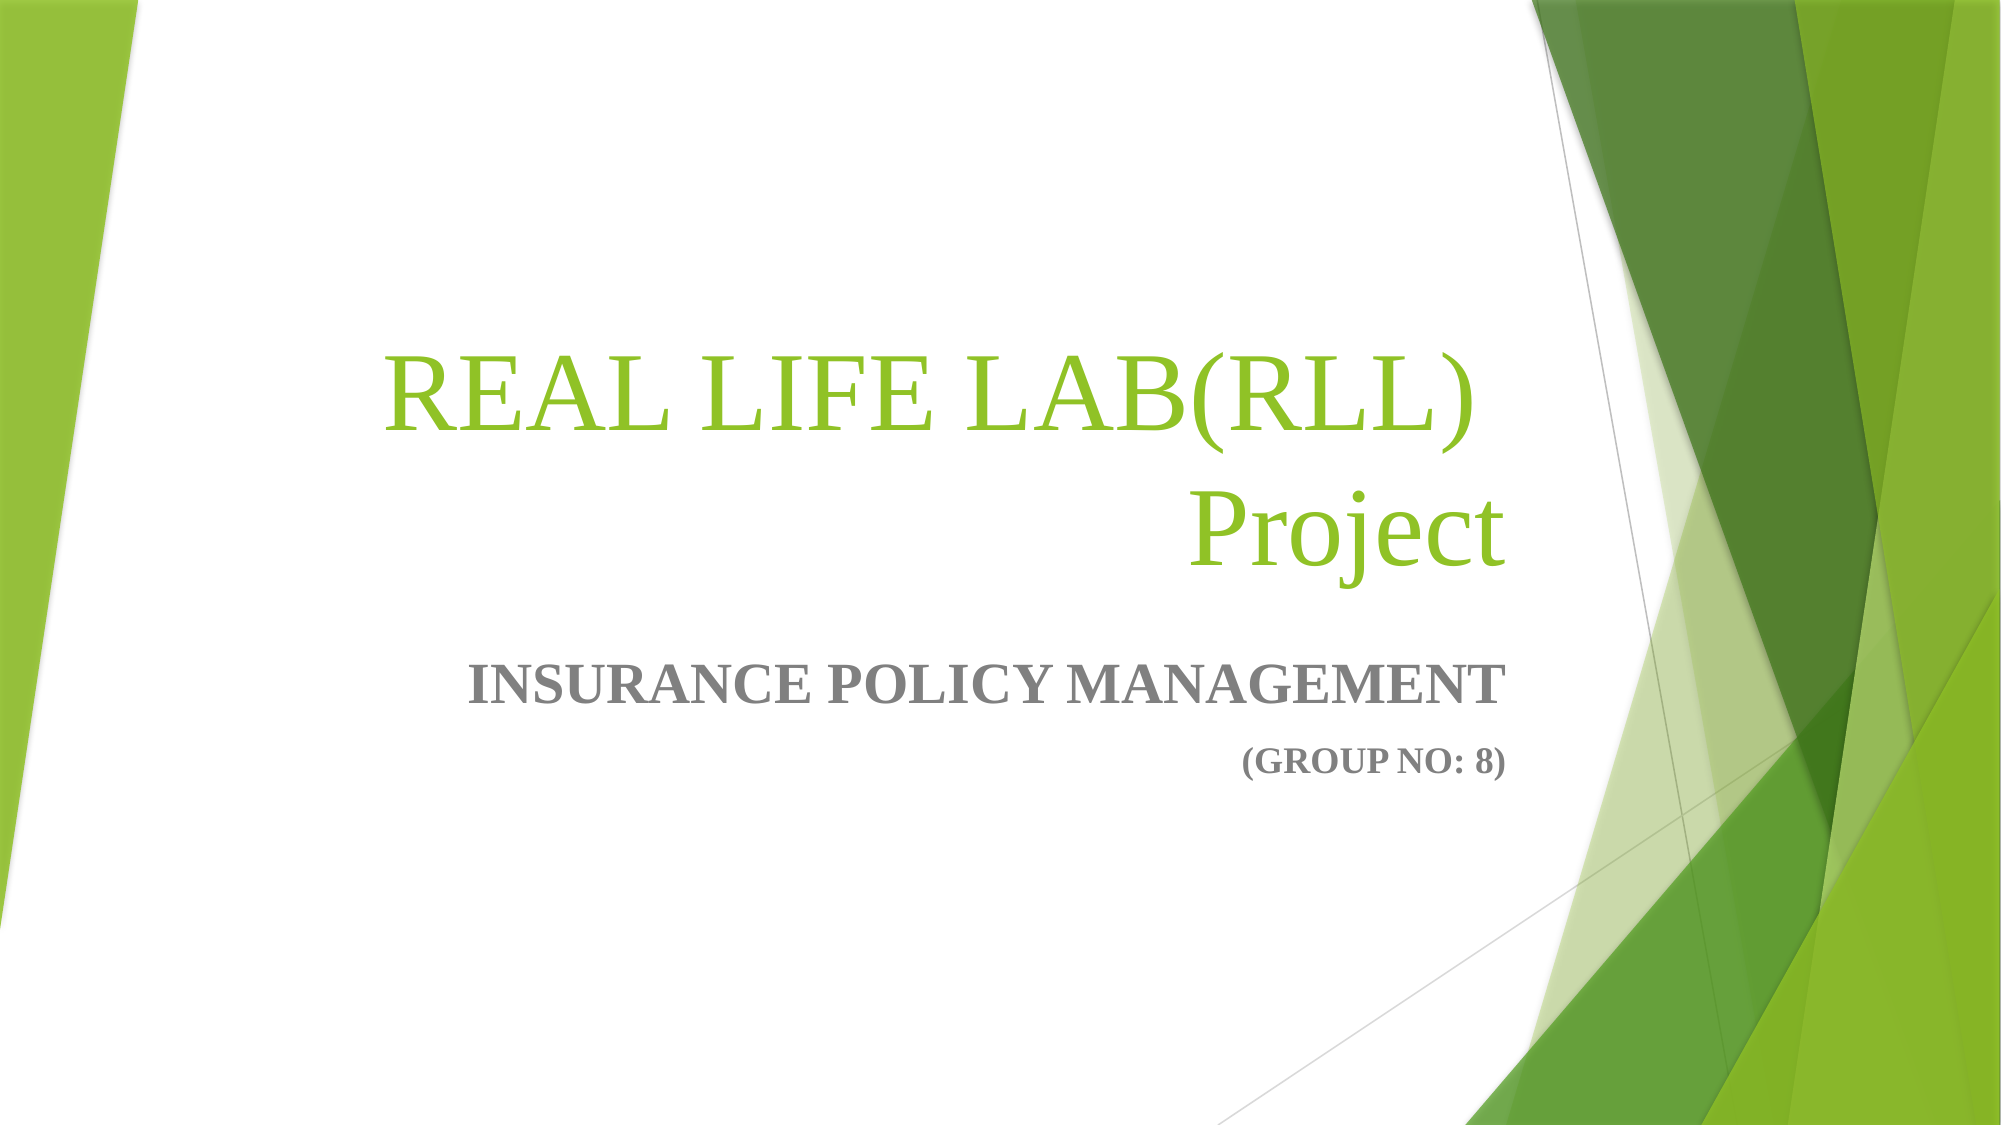

# REAL LIFE LAB(RLL) Project
INSURANCE POLICY MANAGEMENT
(GROUP NO: 8)